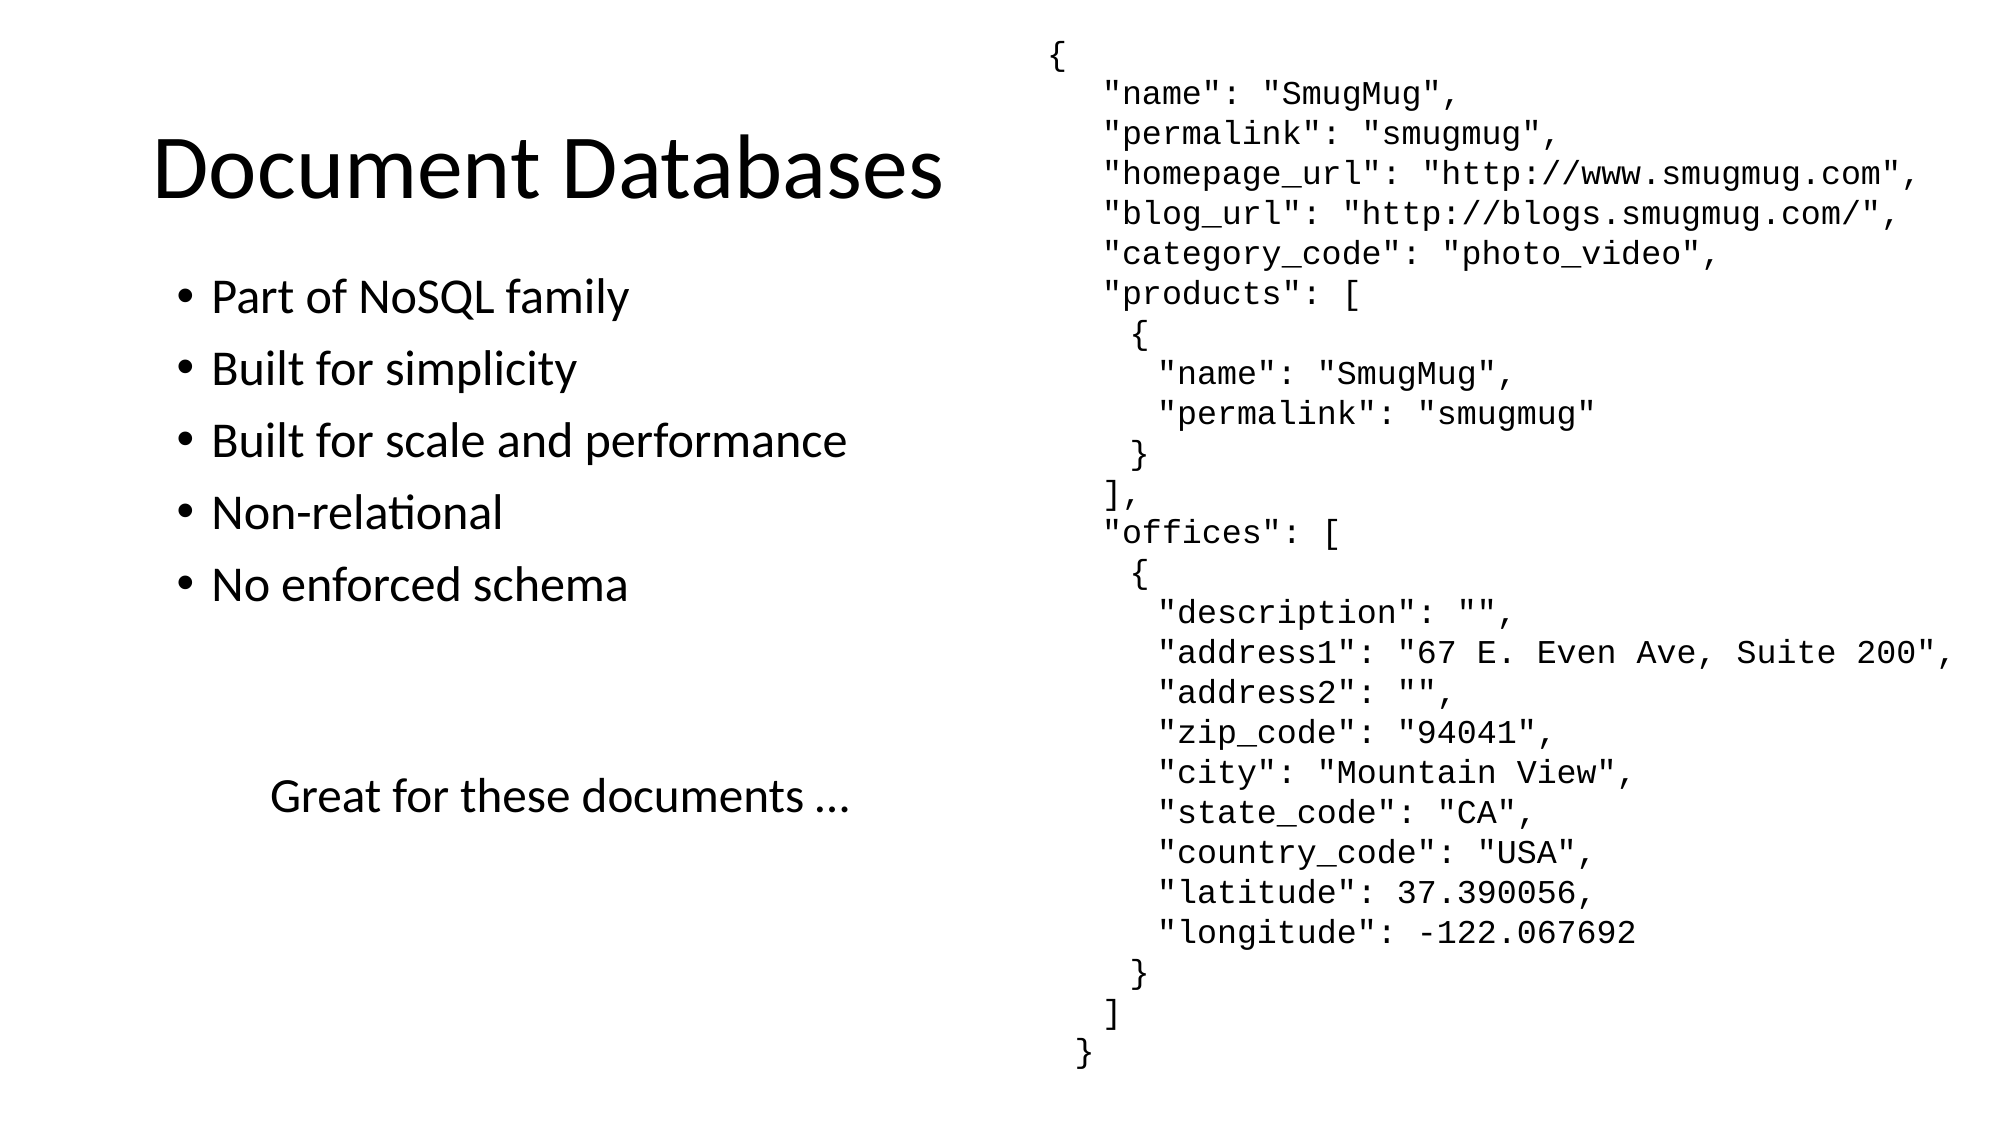

{
    "name": "SmugMug",
    "permalink": "smugmug",
    "homepage_url": "http://www.smugmug.com",
    "blog_url": "http://blogs.smugmug.com/",
    "category_code": "photo_video",
    "products": [
      {
        "name": "SmugMug",
        "permalink": "smugmug"
      }
    ],
    "offices": [
      {
        "description": "",
        "address1": "67 E. Even Ave, Suite 200",
        "address2": "",
        "zip_code": "94041",
        "city": "Mountain View",
        "state_code": "CA",
        "country_code": "USA",
        "latitude": 37.390056,
        "longitude": -122.067692
      }
    ]
  }
# Document Databases
Part of NoSQL family
Built for simplicity
Built for scale and performance
Non-relational
No enforced schema

Great for these documents …